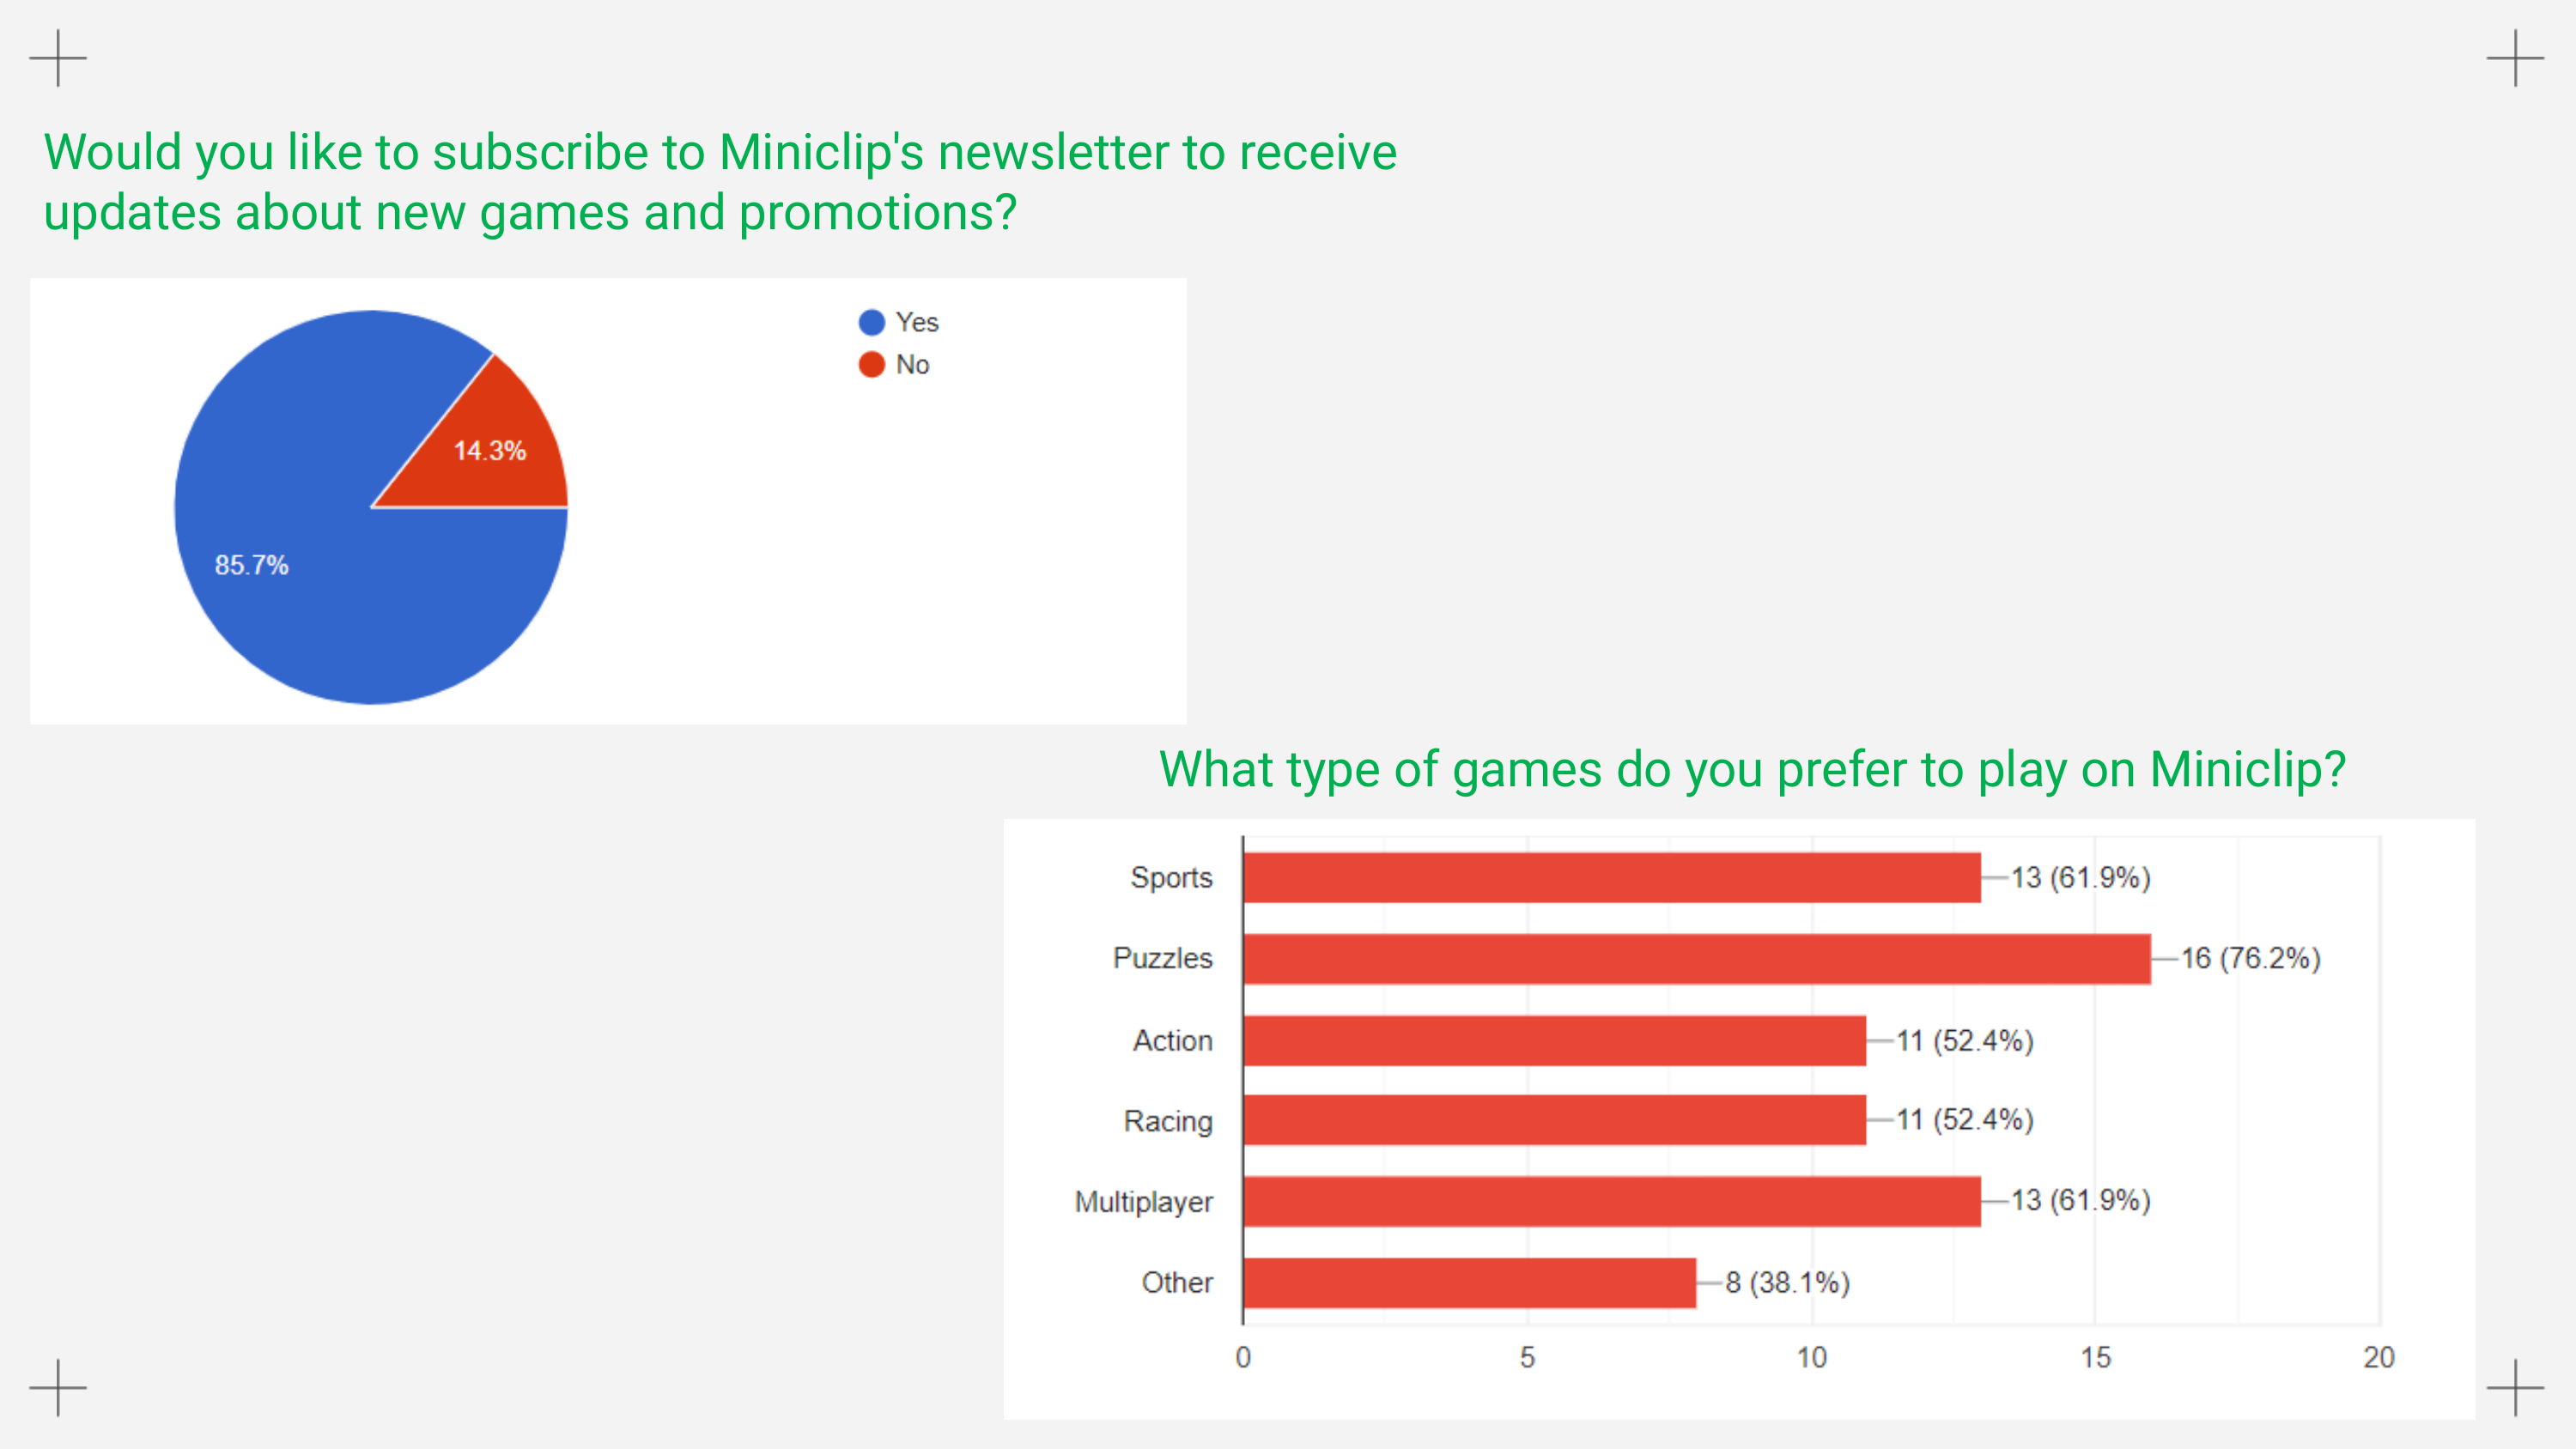

Would you like to subscribe to Miniclip's newsletter to receive updates about new games and promotions?

What type of games do you prefer to play on Miniclip?